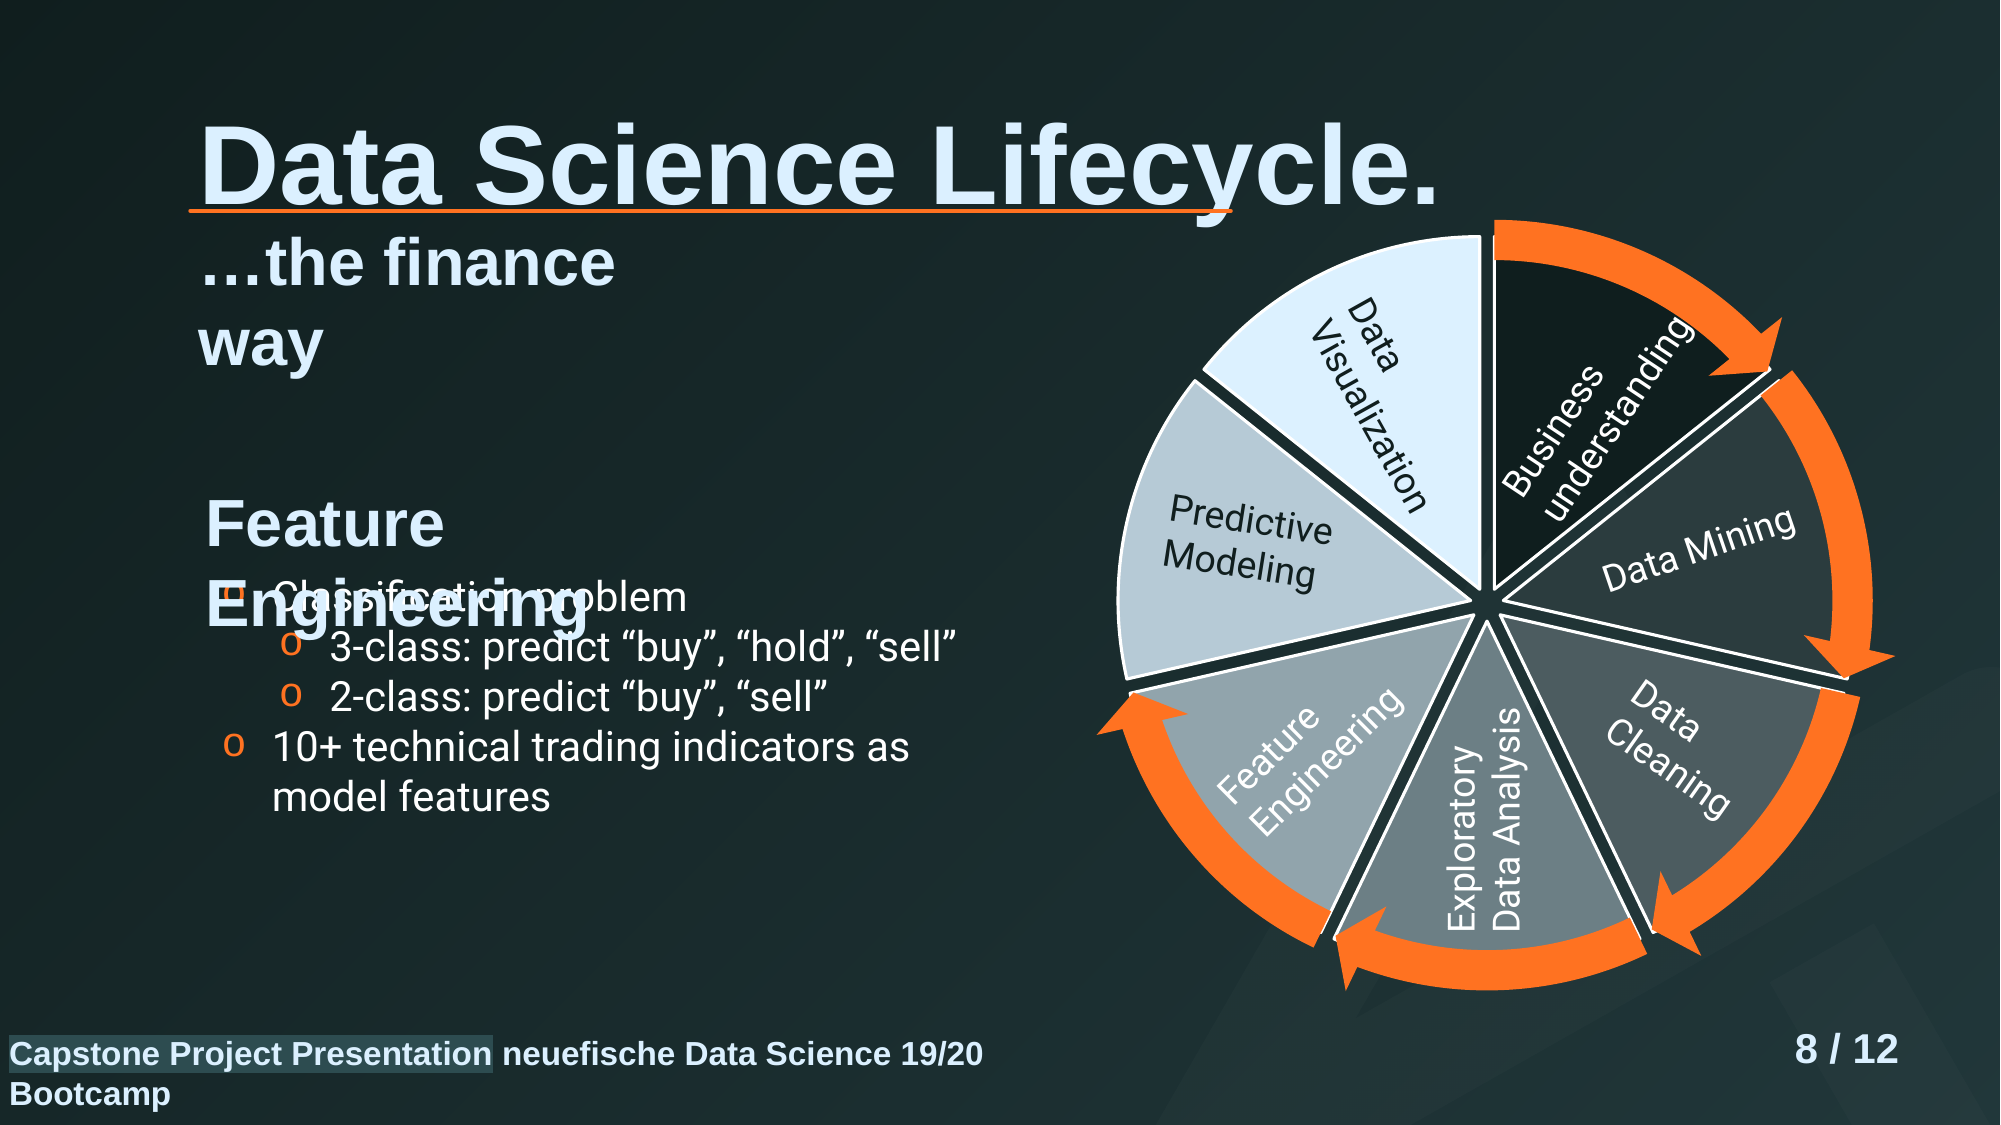

Data Science Lifecycle.

…the finance way
Business
understanding
Data
Visualization
Feature Engineering
Predictive
Modeling
Data Mining
Classification problem
3-class: predict “buy”, “hold”, “sell”
2-class: predict “buy”, “sell”
10+ technical trading indicators as model features
Feature
Engineering
Data
Cleaning
Exploratory
Data Analysis
8 / 12
Capstone Project Presentation neuefische Data Science 19/20 Bootcamp